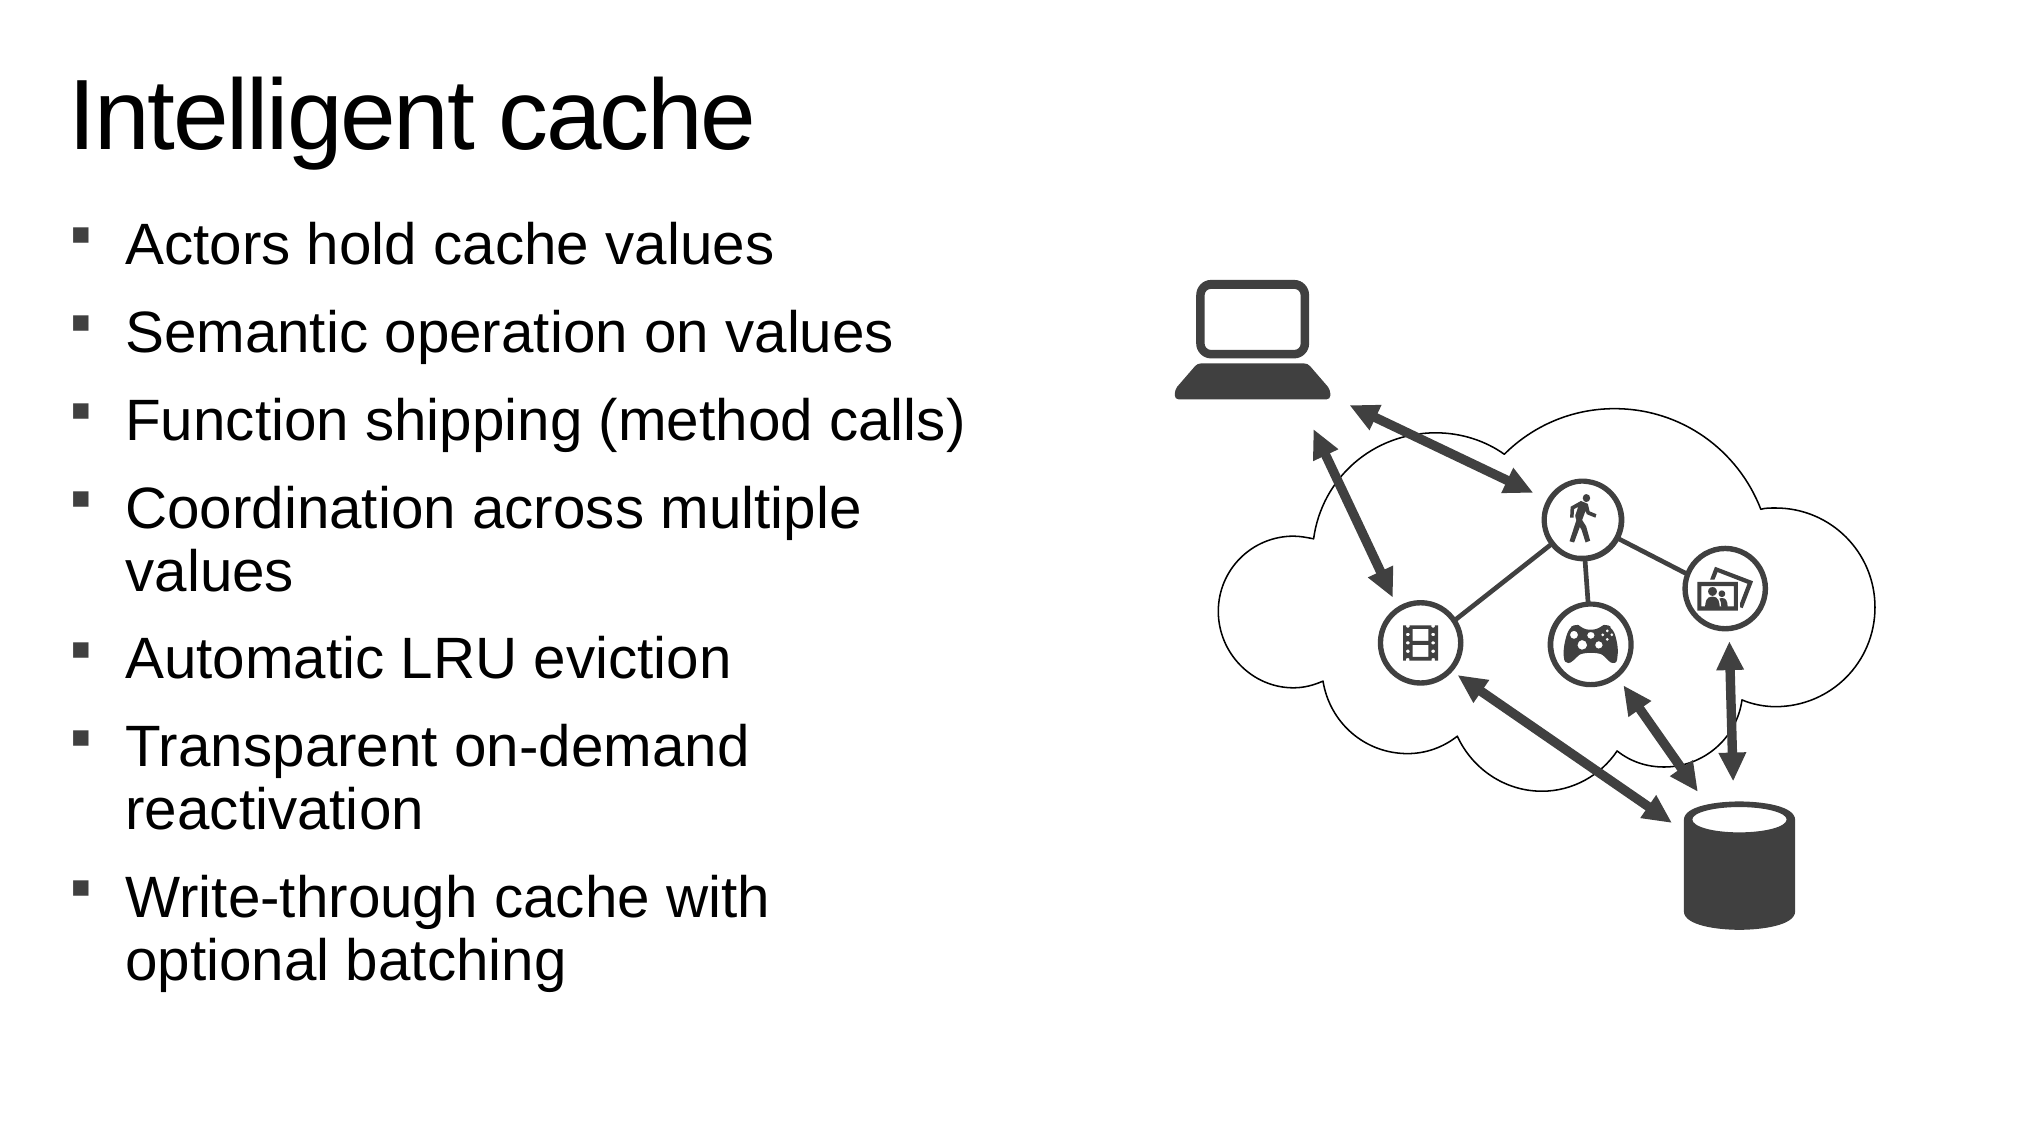

# Intelligent cache
Actors hold cache values
Semantic operation on values
Function shipping (method calls)
Coordination across multiple values
Automatic LRU eviction
Transparent on-demand reactivation
Write-through cache with
optional batching